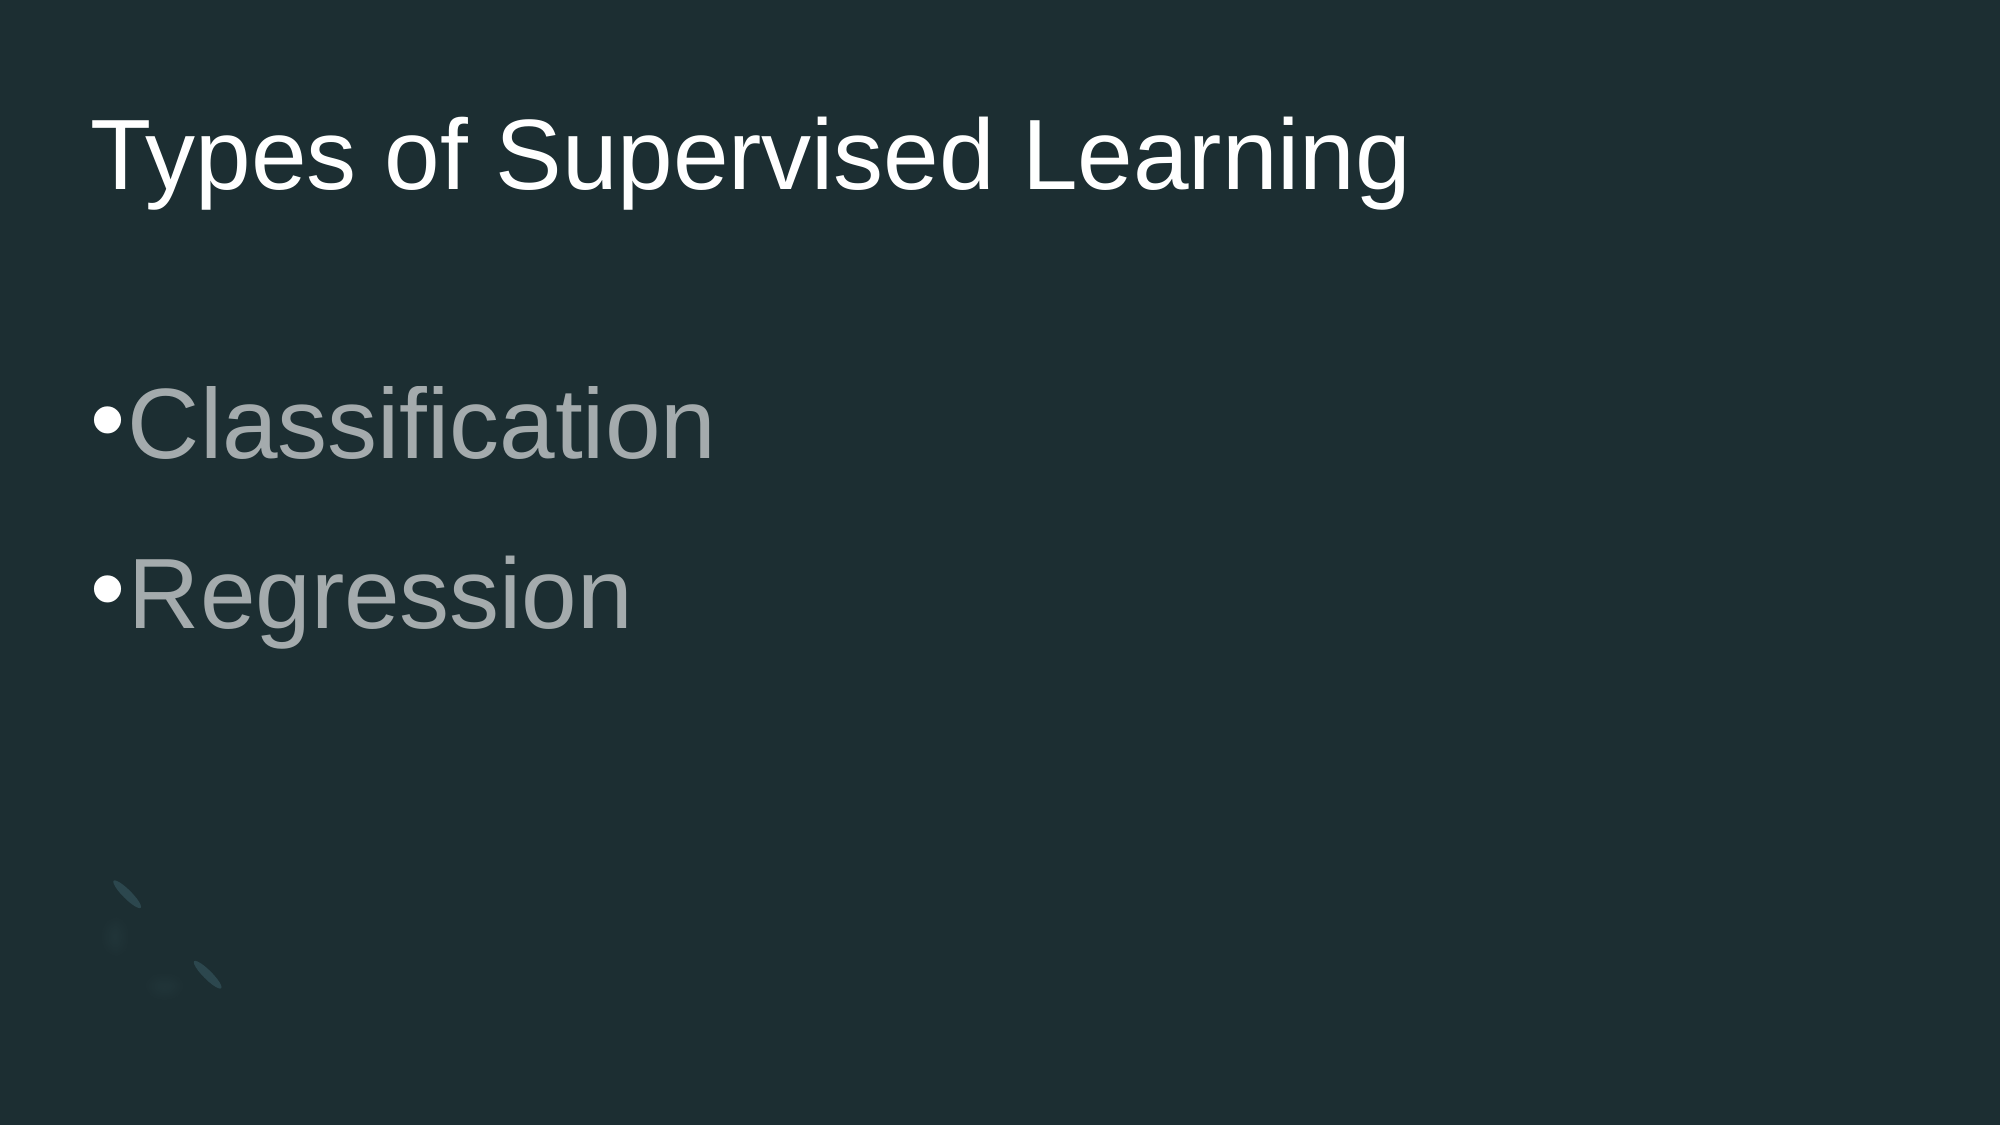

# Types of Supervised Learning
Classification
Regression